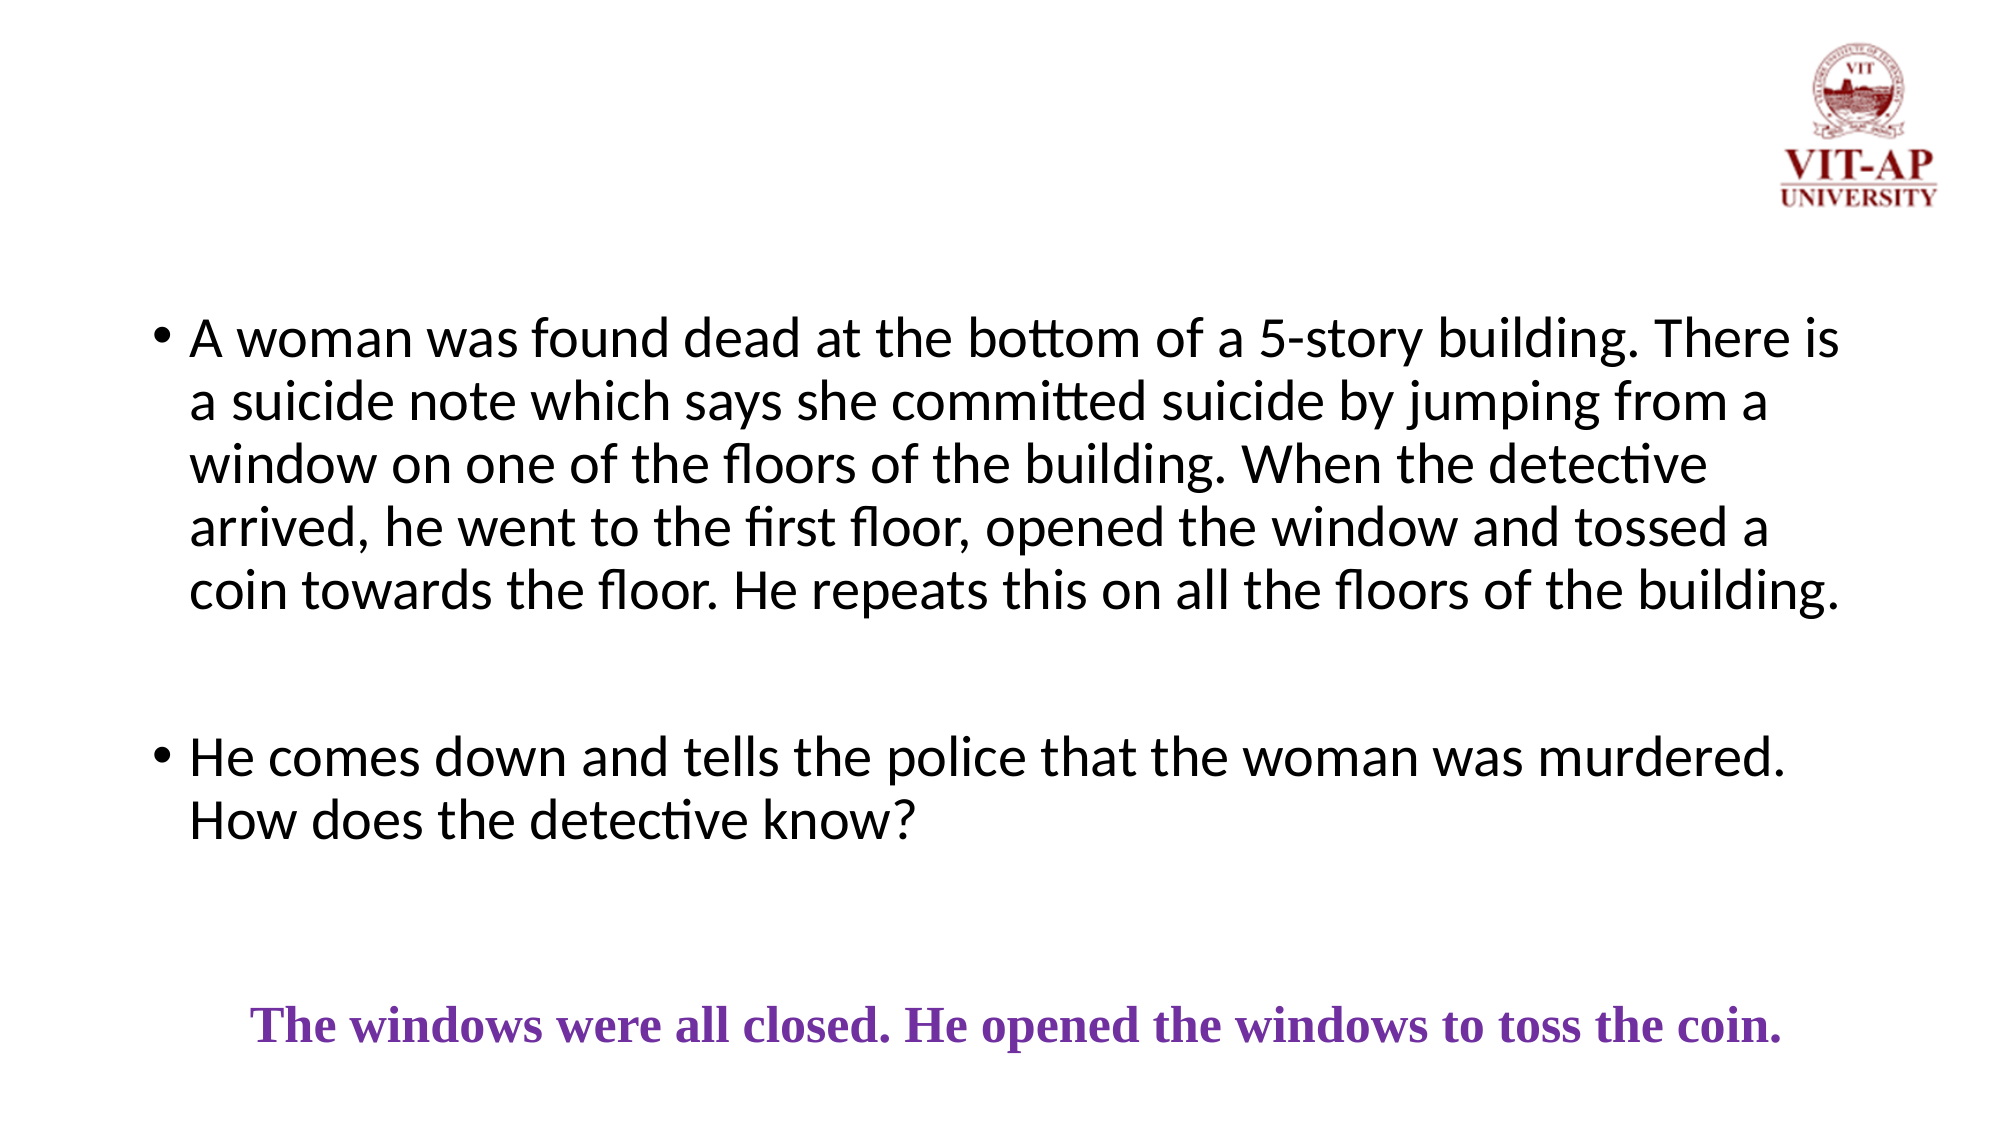

A woman was found dead at the bottom of a 5-story building. There is a suicide note which says she committed suicide by jumping from a window on one of the floors of the building. When the detective arrived, he went to the first floor, opened the window and tossed a coin towards the floor. He repeats this on all the floors of the building.

He comes down and tells the police that the woman was murdered. How does the detective know?
The windows were all closed. He opened the windows to toss the coin.